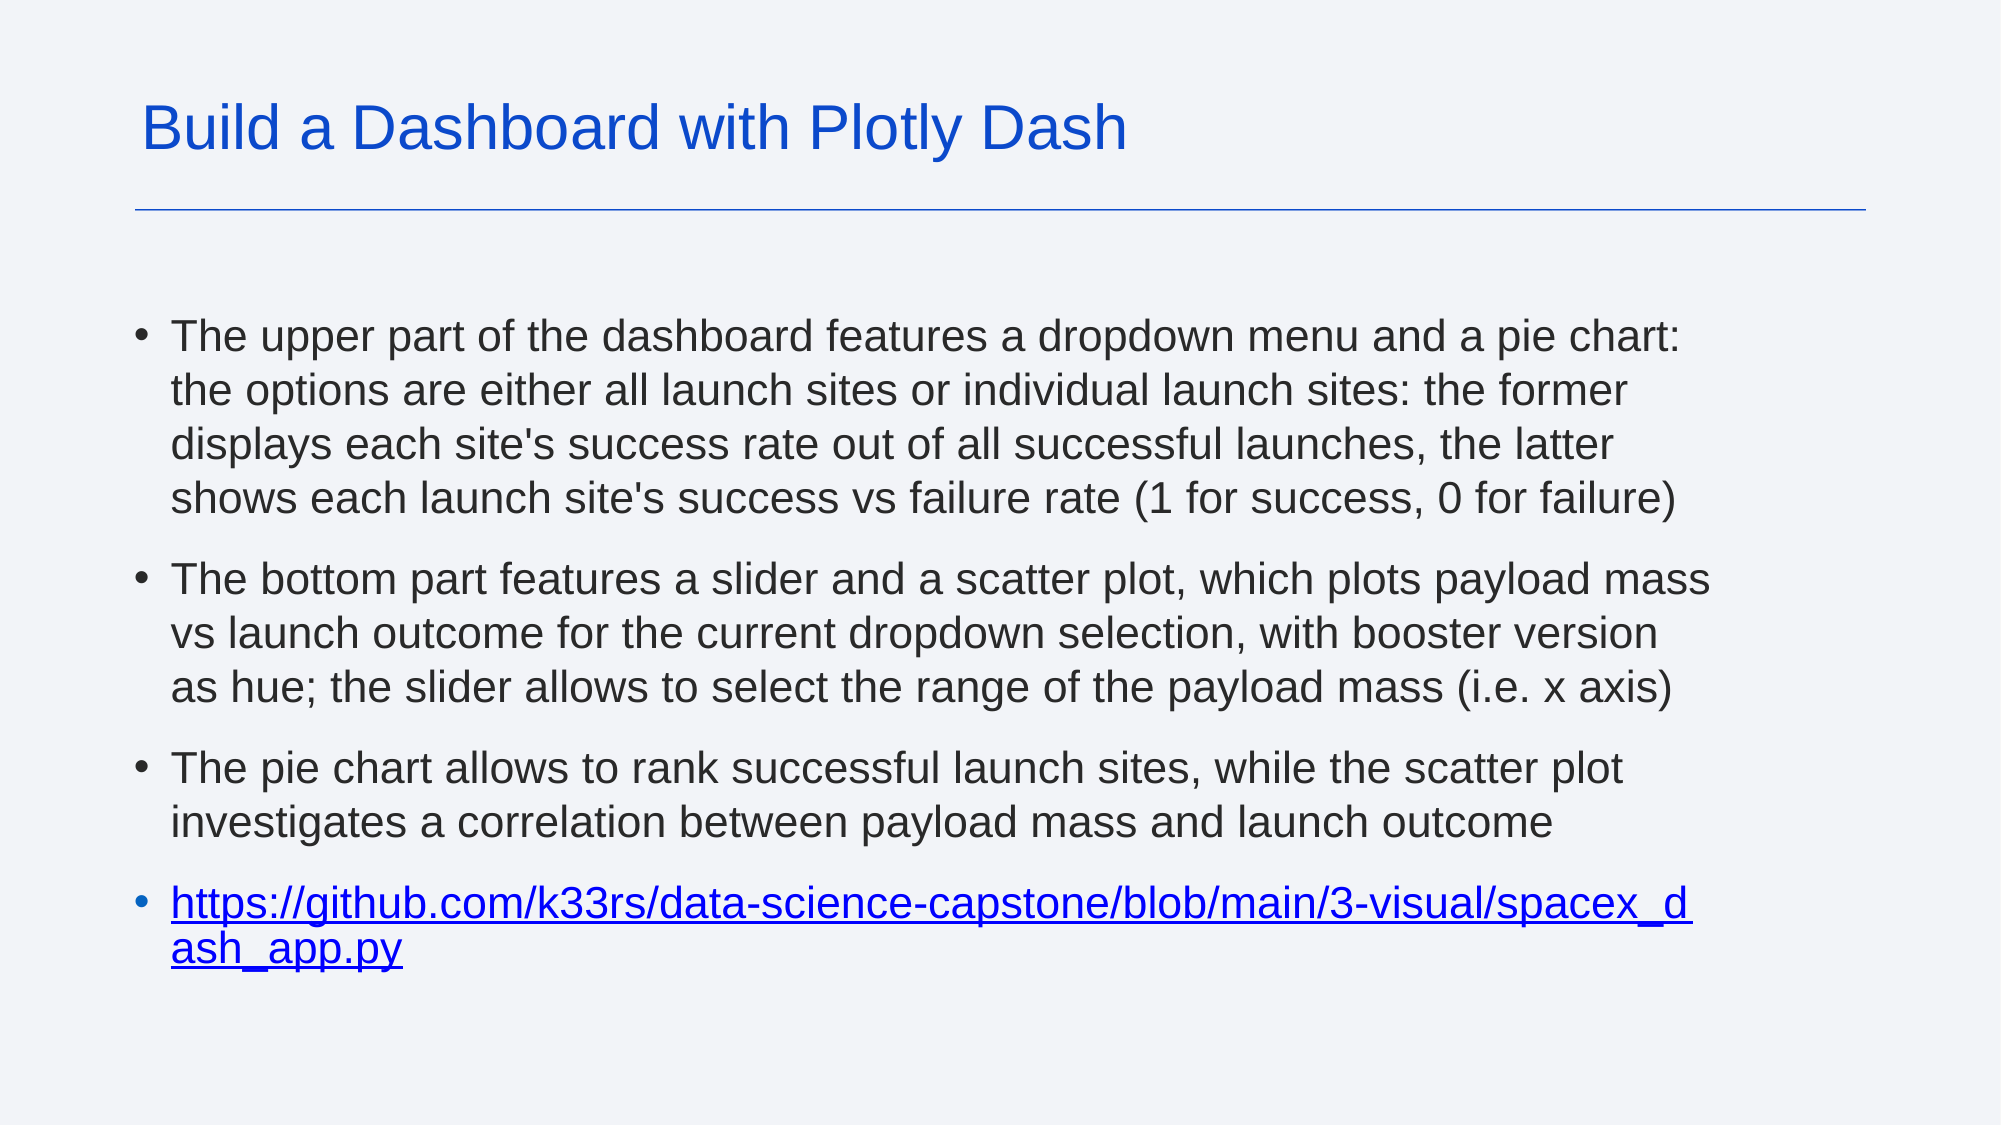

Build a Dashboard with Plotly Dash
The upper part of the dashboard features a dropdown menu and a pie chart: the options are either all launch sites or individual launch sites: the former displays each site's success rate out of all successful launches, the latter shows each launch site's success vs failure rate (1 for success, 0 for failure)
The bottom part features a slider and a scatter plot, which plots payload mass vs launch outcome for the current dropdown selection, with booster version as hue; the slider allows to select the range of the payload mass (i.e. x axis)
The pie chart allows to rank successful launch sites, while the scatter plot investigates a correlation between payload mass and launch outcome
https://github.com/k33rs/data-science-capstone/blob/main/3-visual/spacex_dash_app.py
14